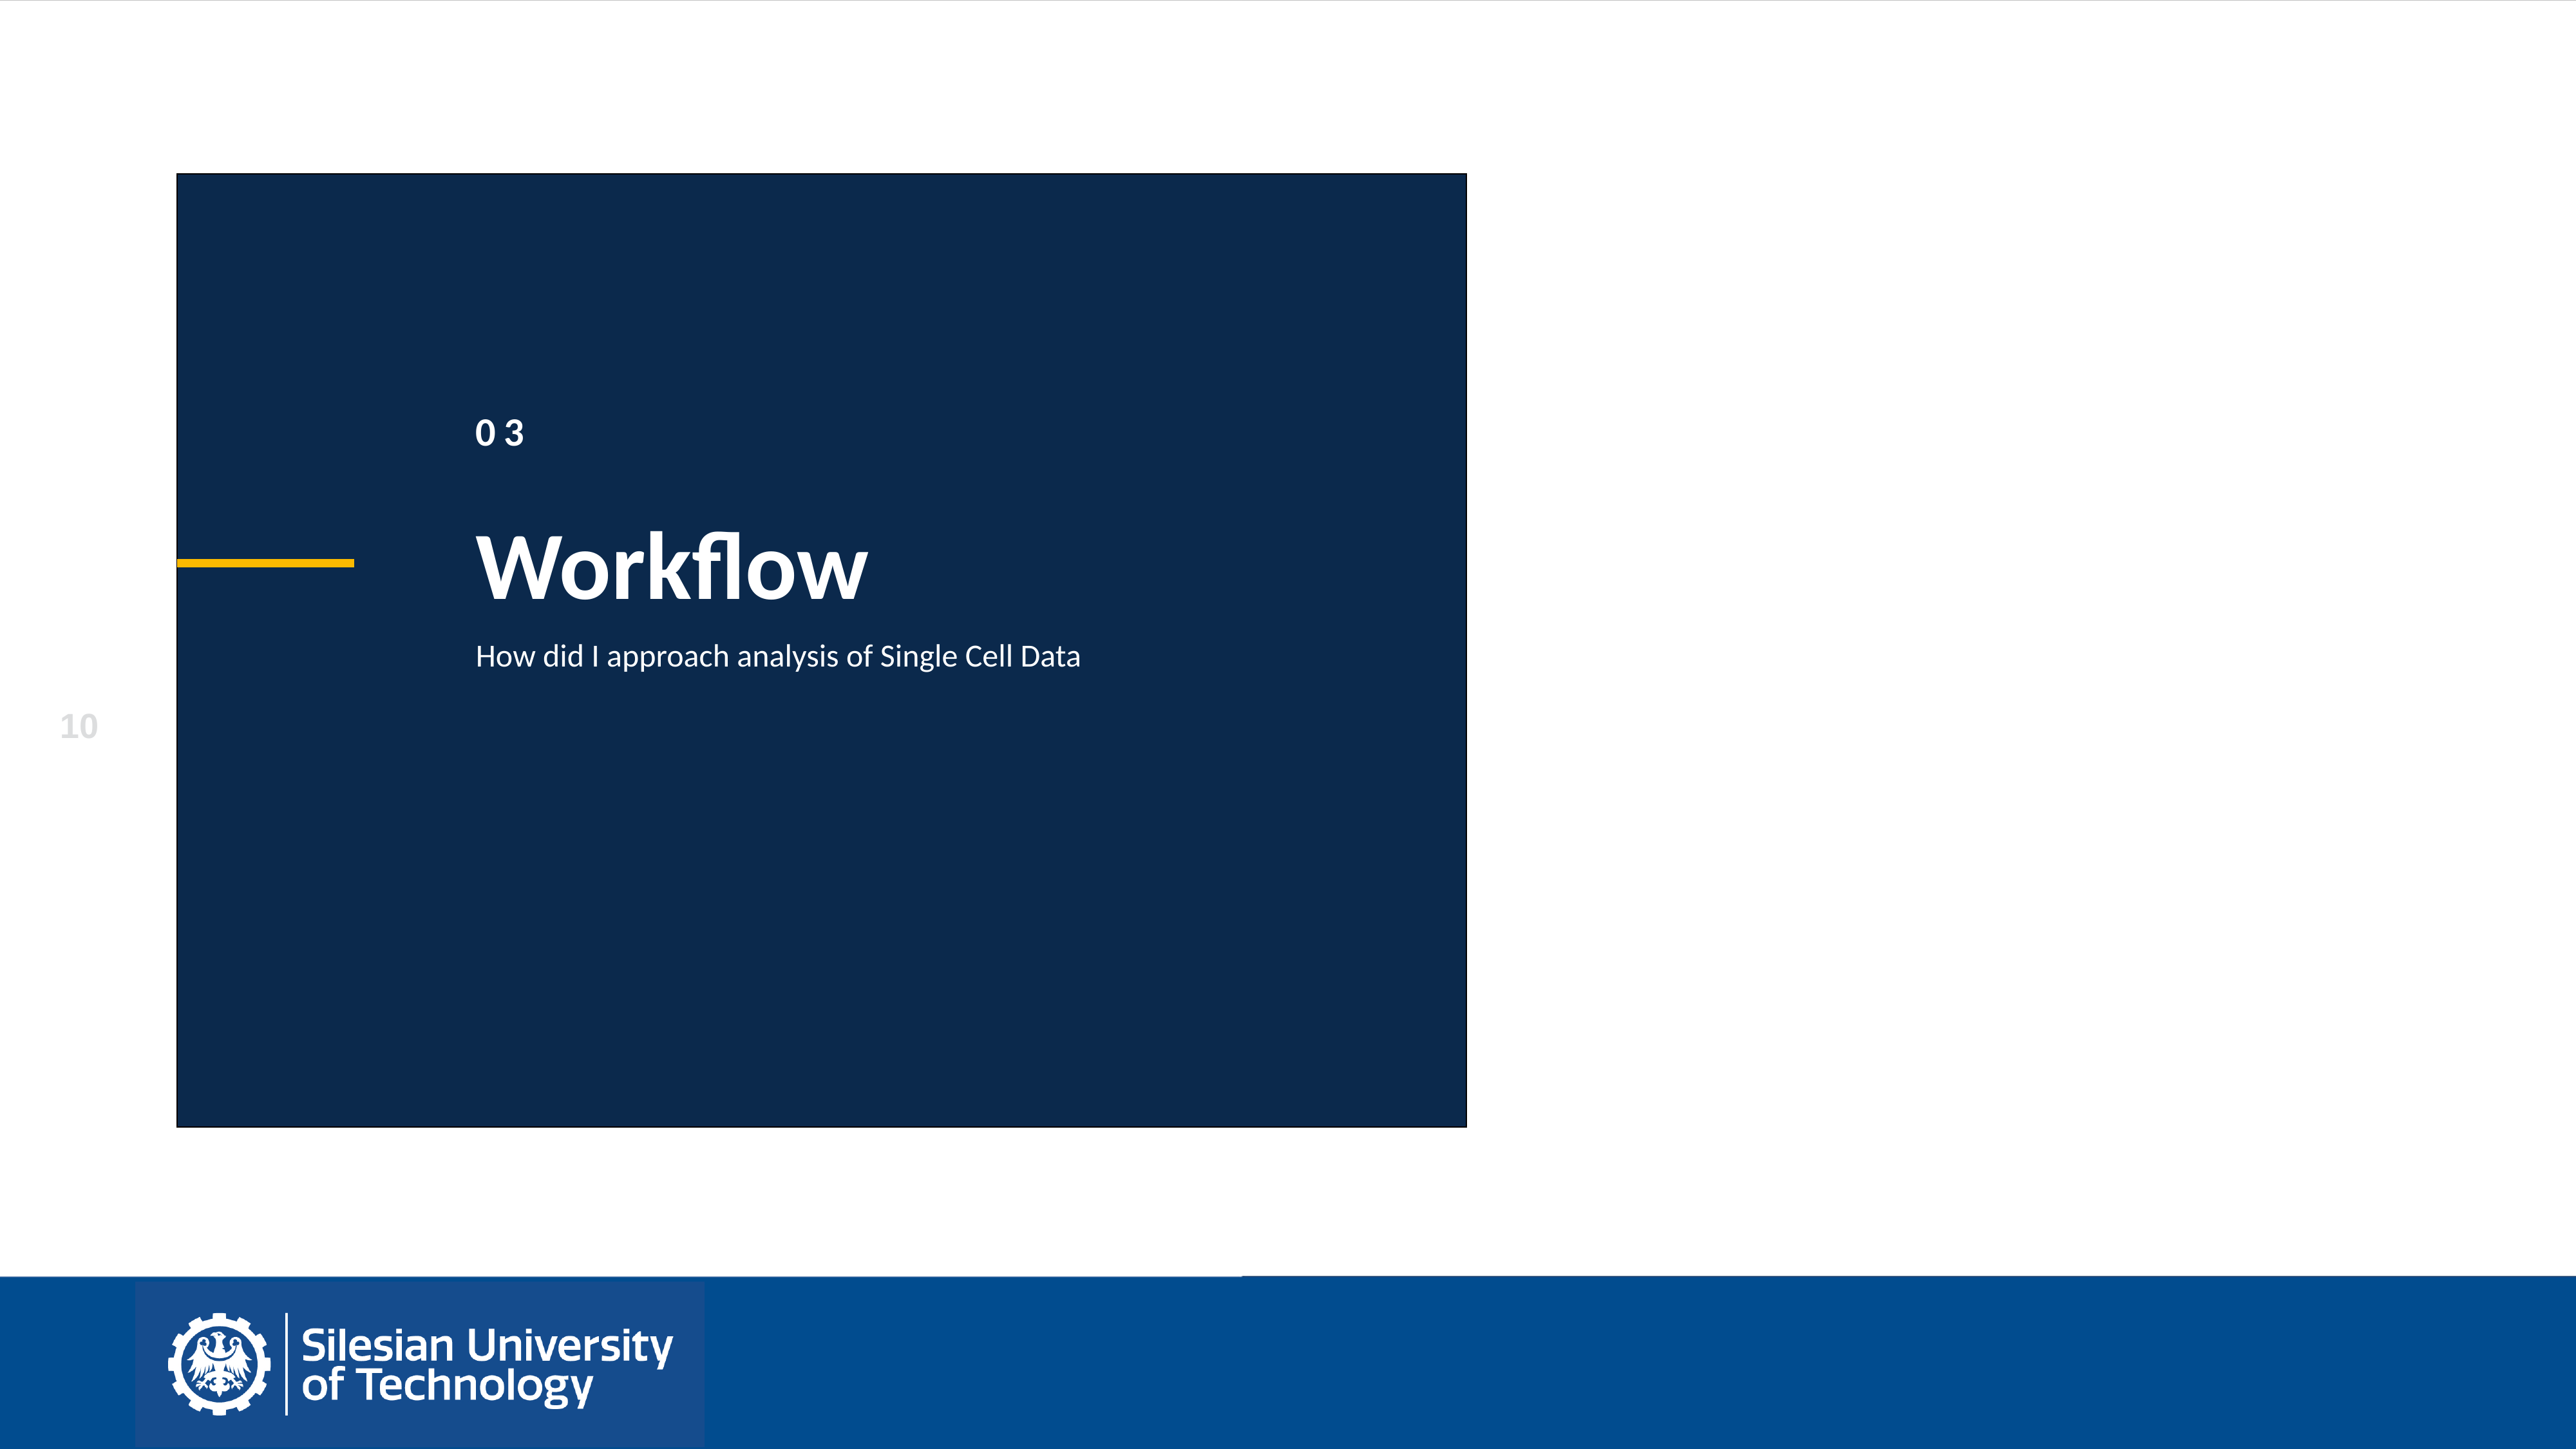

03
Workflow
How did I approach analysis of Single Cell Data